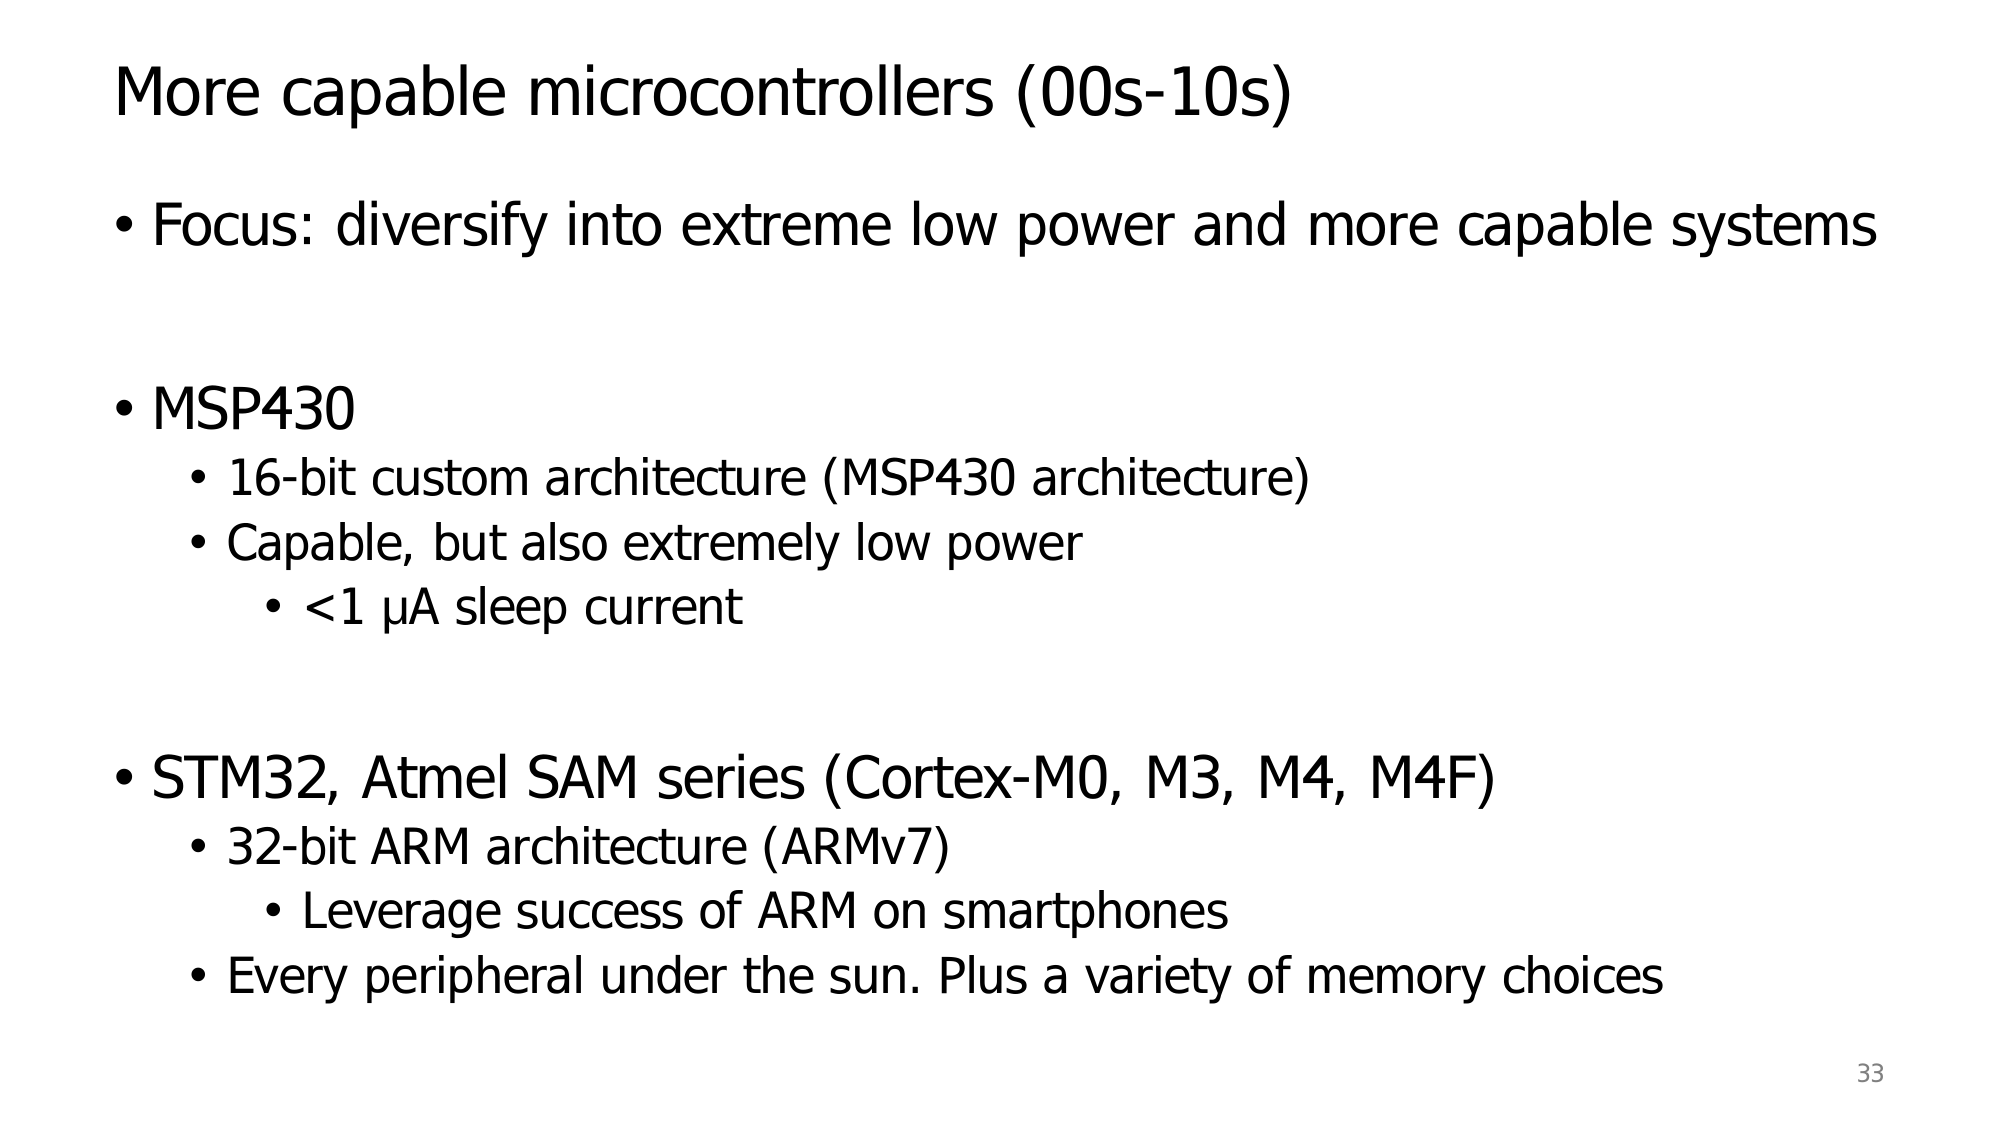

# More capable microcontrollers (00s-10s)
Focus: diversify into extreme low power and more capable systems

MSP430
16-bit custom architecture (MSP430 architecture)
Capable, but also extremely low power
<1 μA sleep current

STM32, Atmel SAM series (Cortex-M0, M3, M4, M4F)
32-bit ARM architecture (ARMv7)
Leverage success of ARM on smartphones
Every peripheral under the sun. Plus a variety of memory choices
33